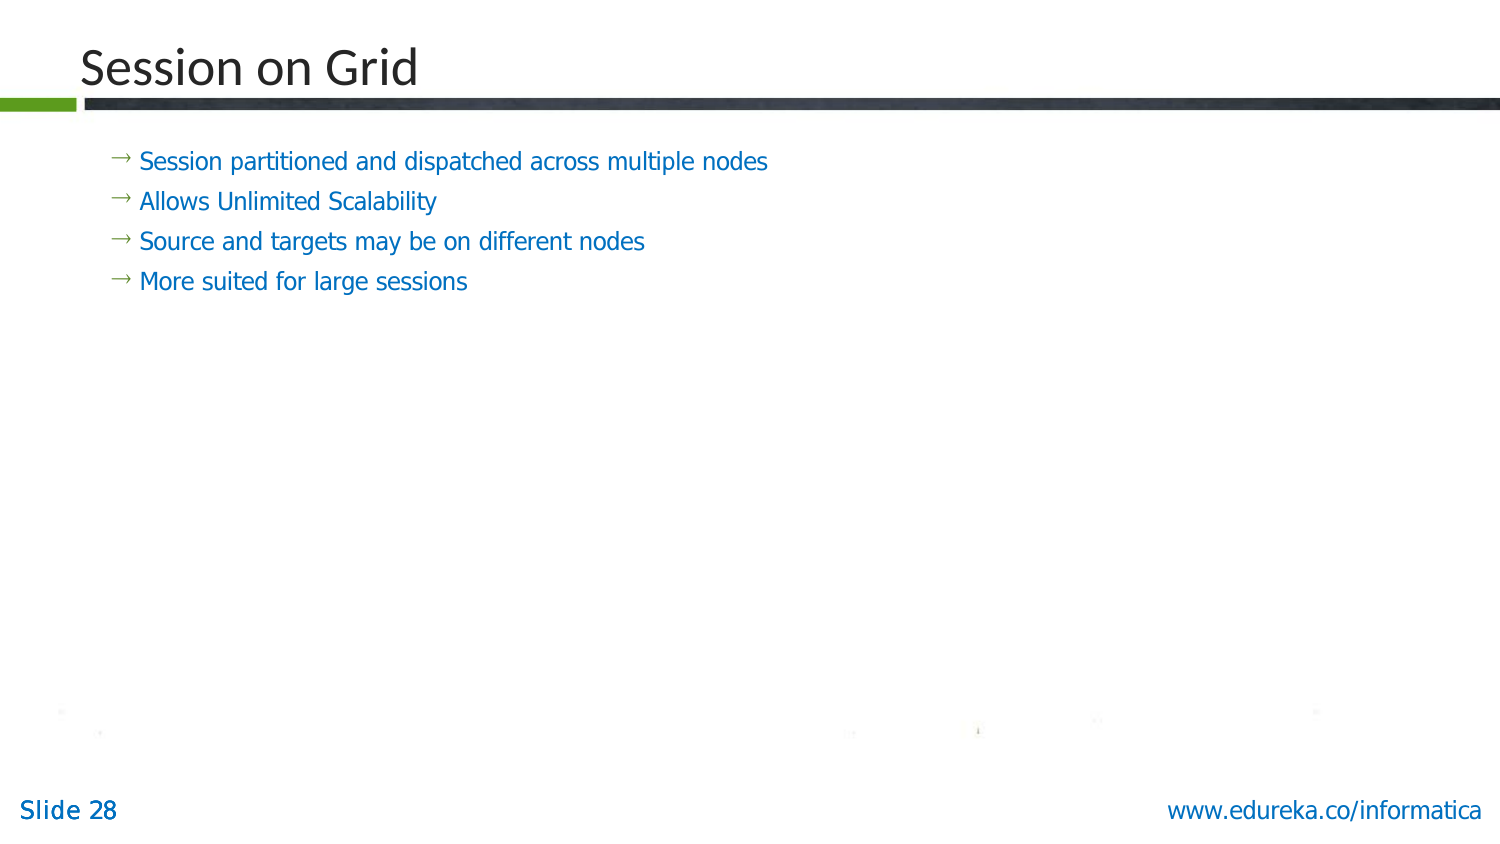

Session on Grid
Session partitioned and dispatched across multiple nodes
Allows Unlimited Scalability
Source and targets may be on different nodes
More suited for large sessions